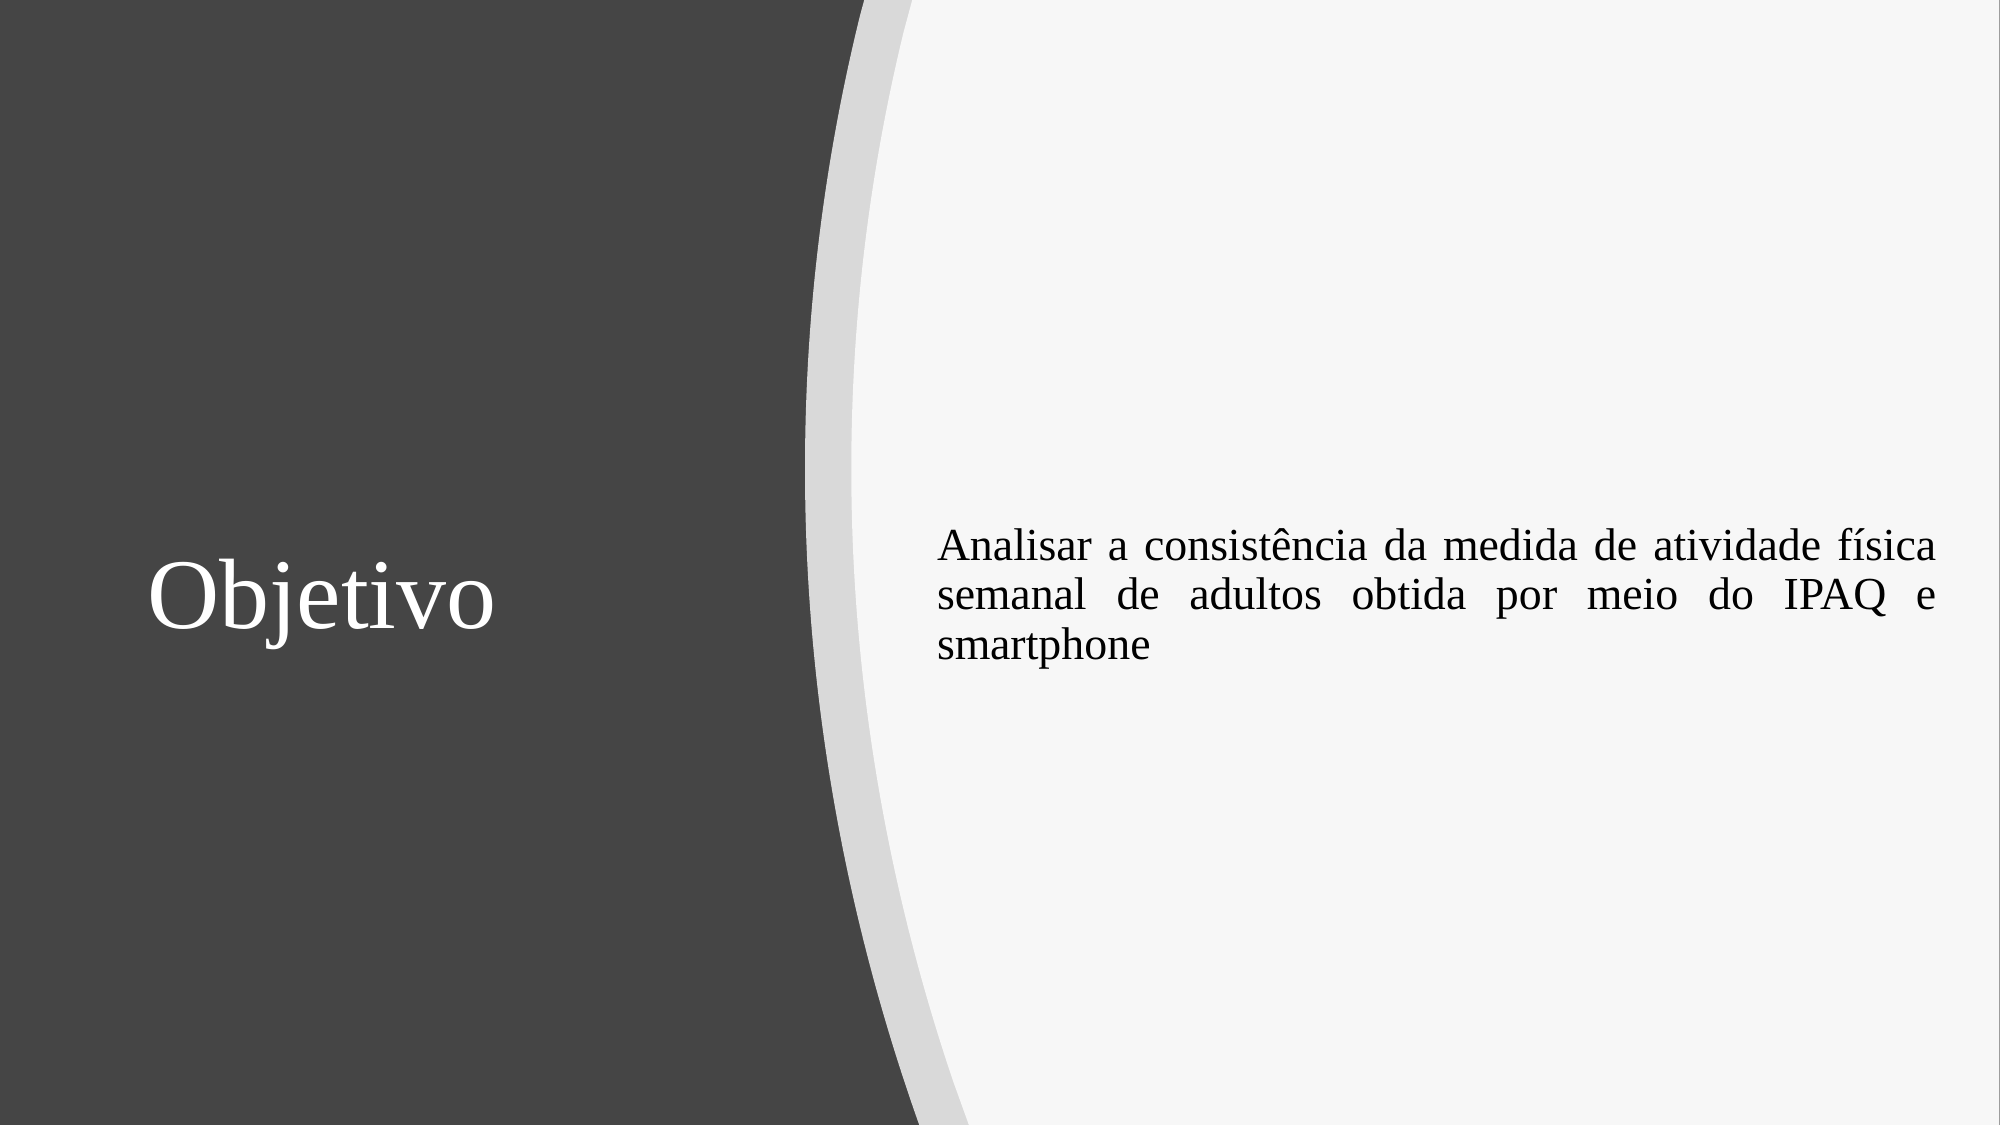

Analisar a consistência da medida de atividade física semanal de adultos obtida por meio do IPAQ e smartphone
# Objetivo